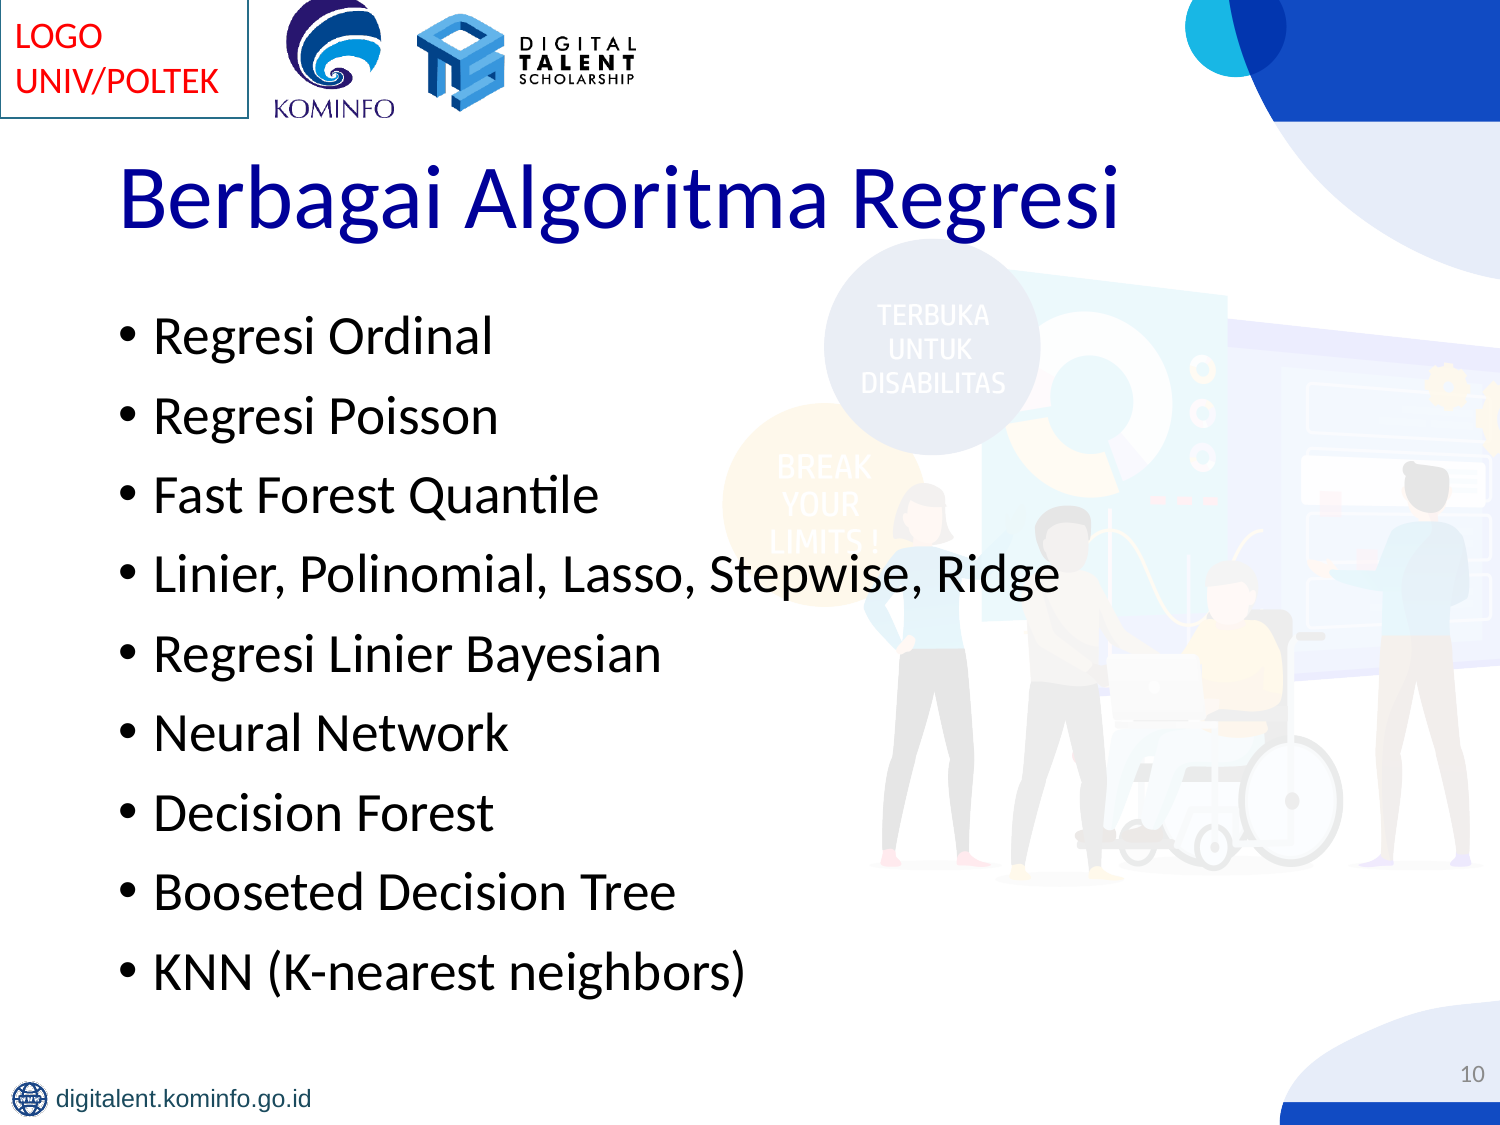

# Berbagai Algoritma Regresi
Regresi Ordinal
Regresi Poisson
Fast Forest Quantile
Linier, Polinomial, Lasso, Stepwise, Ridge
Regresi Linier Bayesian
Neural Network
Decision Forest
Booseted Decision Tree
KNN (K-nearest neighbors)
10